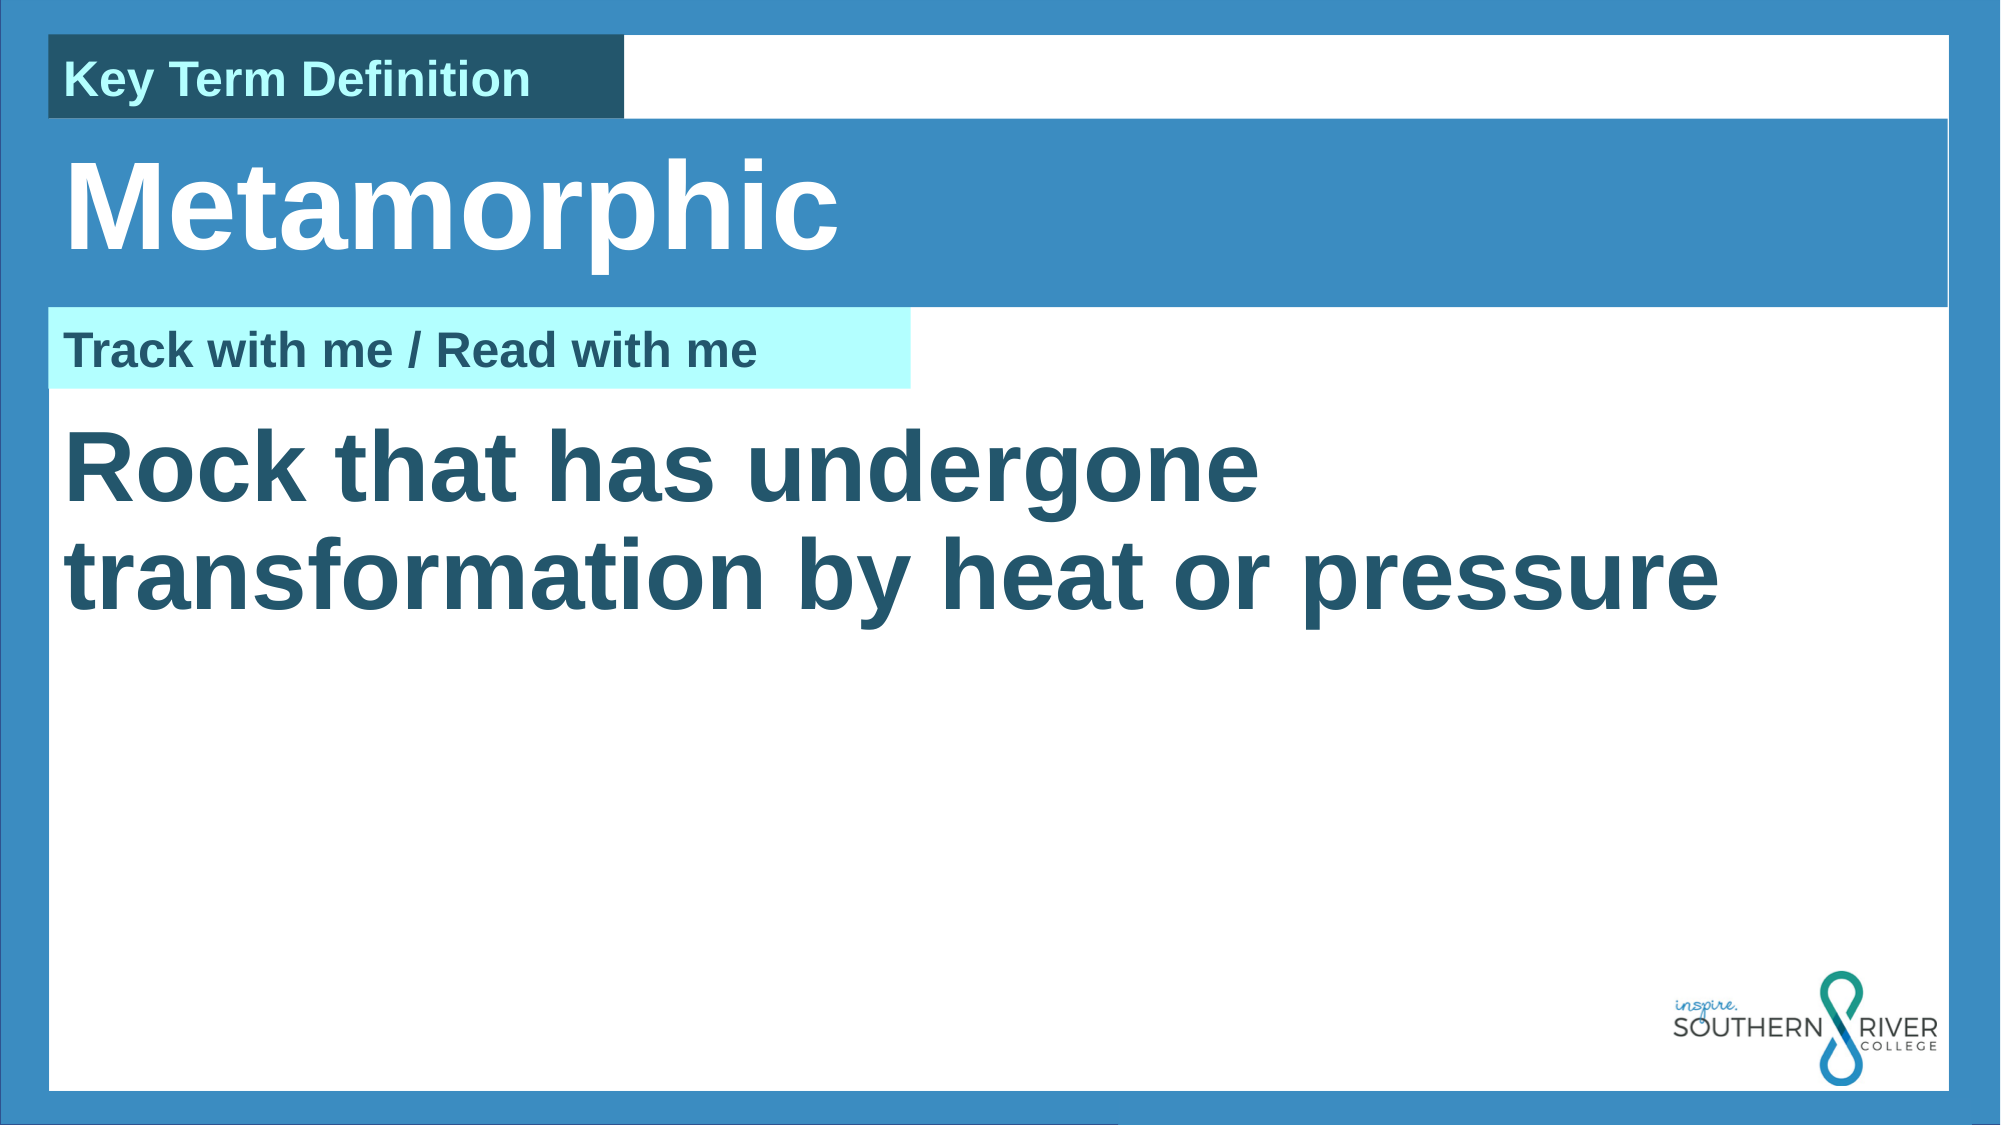

Metamorphic
Rock that has undergone transformation by heat or pressure